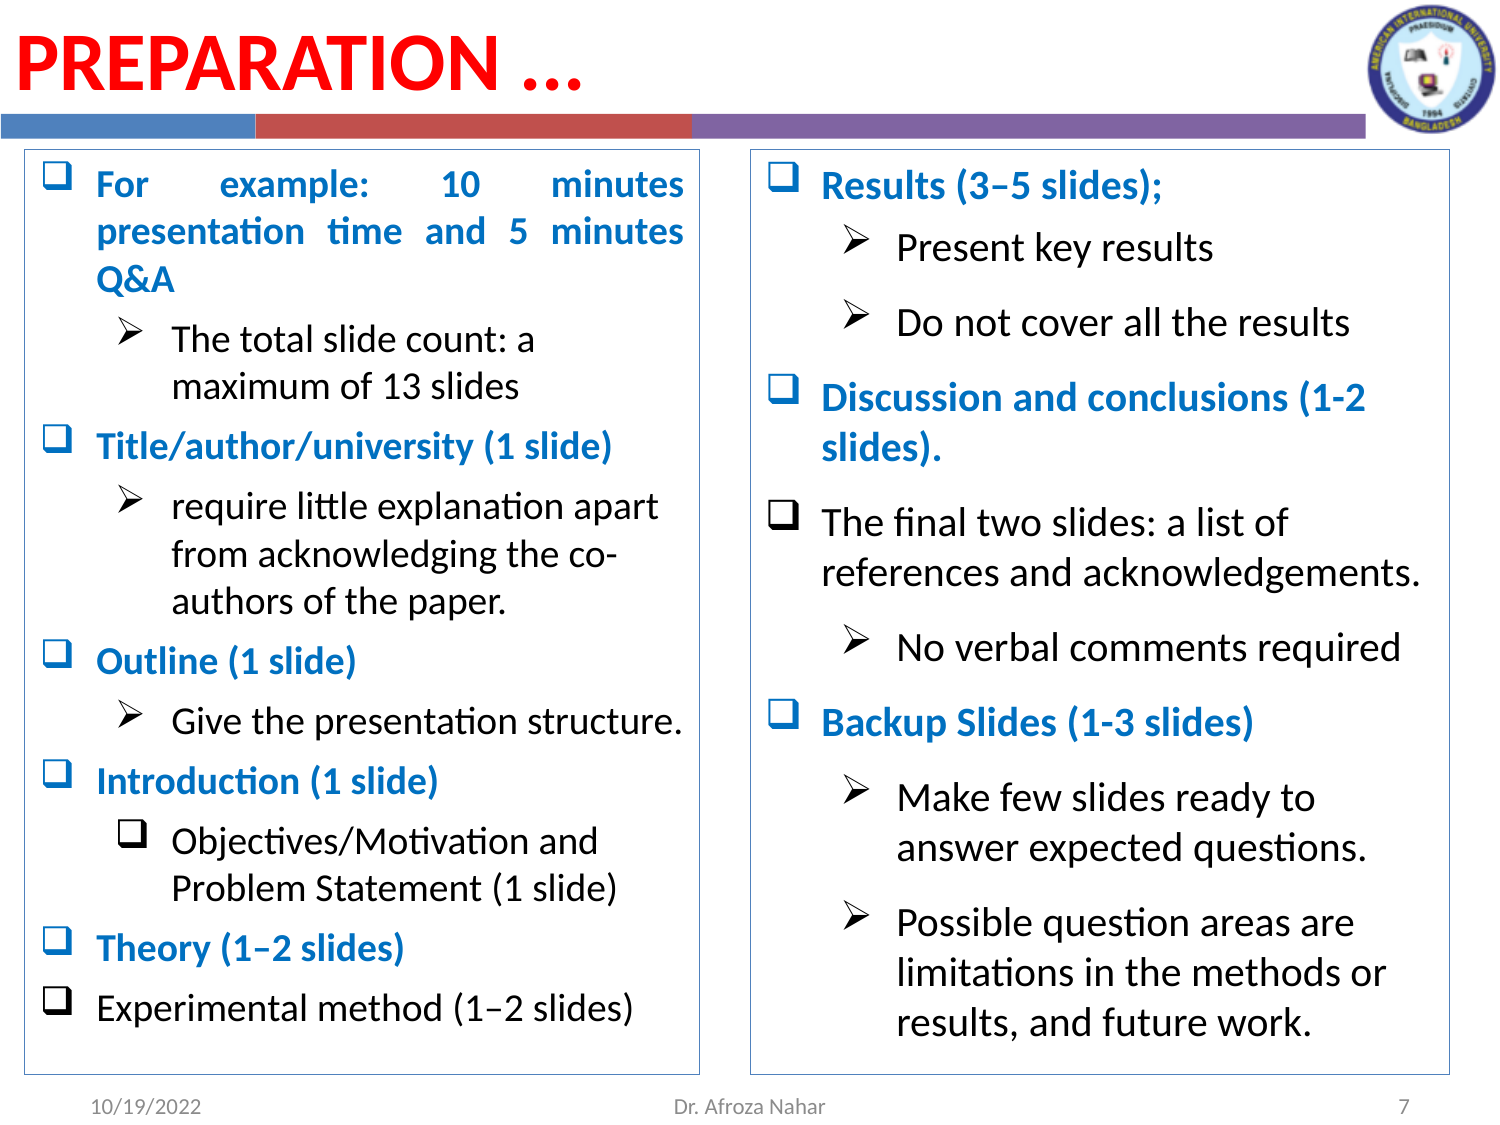

Preparation ...
For example: 10 minutes presentation time and 5 minutes Q&A
The total slide count: a maximum of 13 slides
Title/author/university (1 slide)
require little explanation apart from acknowledging the co-authors of the paper.
Outline (1 slide)
Give the presentation structure.
Introduction (1 slide)
Objectives/Motivation and Problem Statement (1 slide)
Theory (1–2 slides)
Experimental method (1–2 slides)
Results (3–5 slides);
Present key results
Do not cover all the results
Discussion and conclusions (1-2 slides).
The final two slides: a list of references and acknowledgements.
No verbal comments required
Backup Slides (1-3 slides)
Make few slides ready to answer expected questions.
Possible question areas are limitations in the methods or results, and future work.

10/19/2022
Dr. Afroza Nahar
7